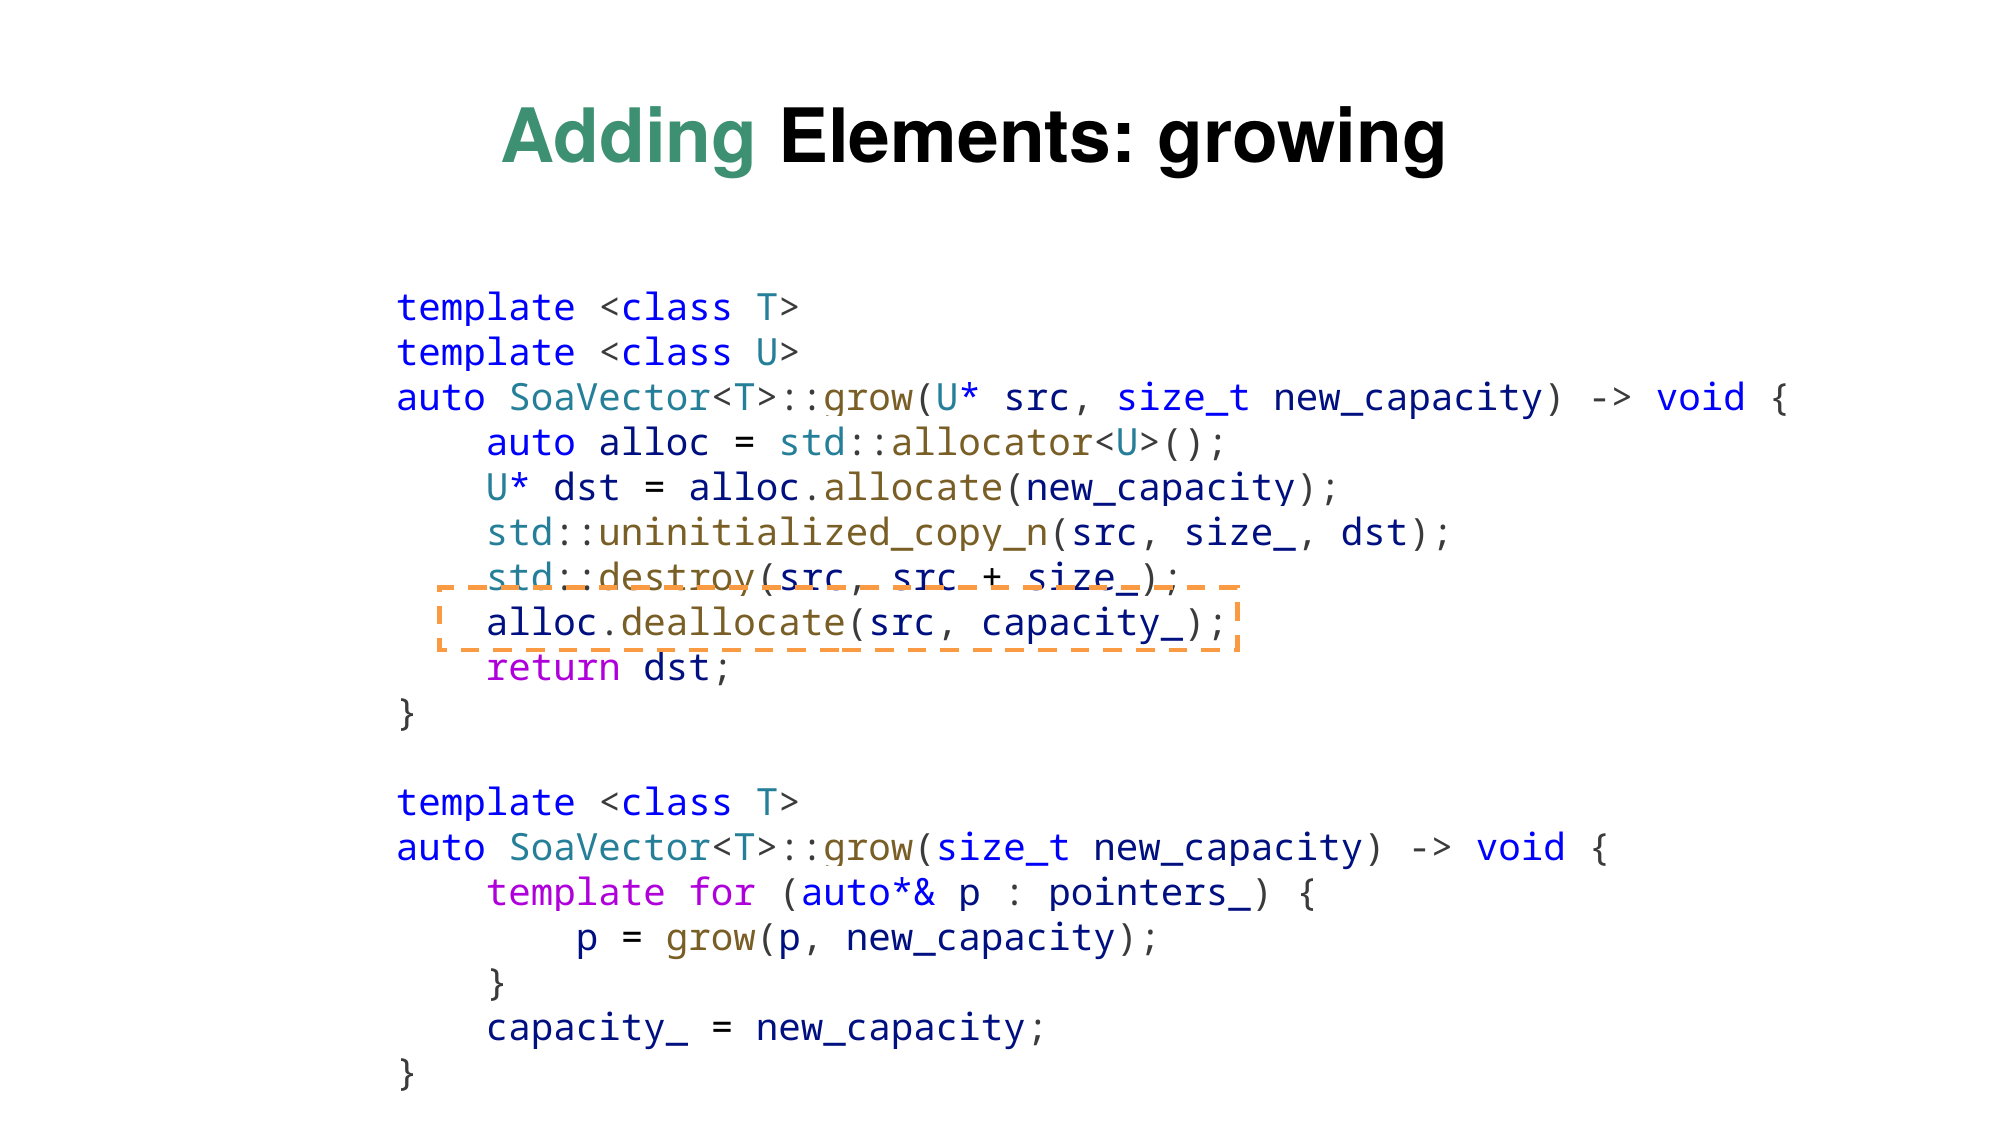

# Adding Elements: growing

template <class T>
template <class U>
auto SoaVector<T>::grow(U* src, size_t new_capacity) -> void {
    auto alloc = std::allocator<U>();
    U* dst = alloc.allocate(new_capacity);
    std::uninitialized_copy_n(src, size_, dst);
    std::destroy(src, src + size_);
    alloc.deallocate(src, capacity_);
    return dst;
}

template <class T>
auto SoaVector<T>::grow(size_t new_capacity) -> void {
    template for (auto*& p : pointers_) {
        p = grow(p, new_capacity);
    }
    capacity_ = new_capacity;
}